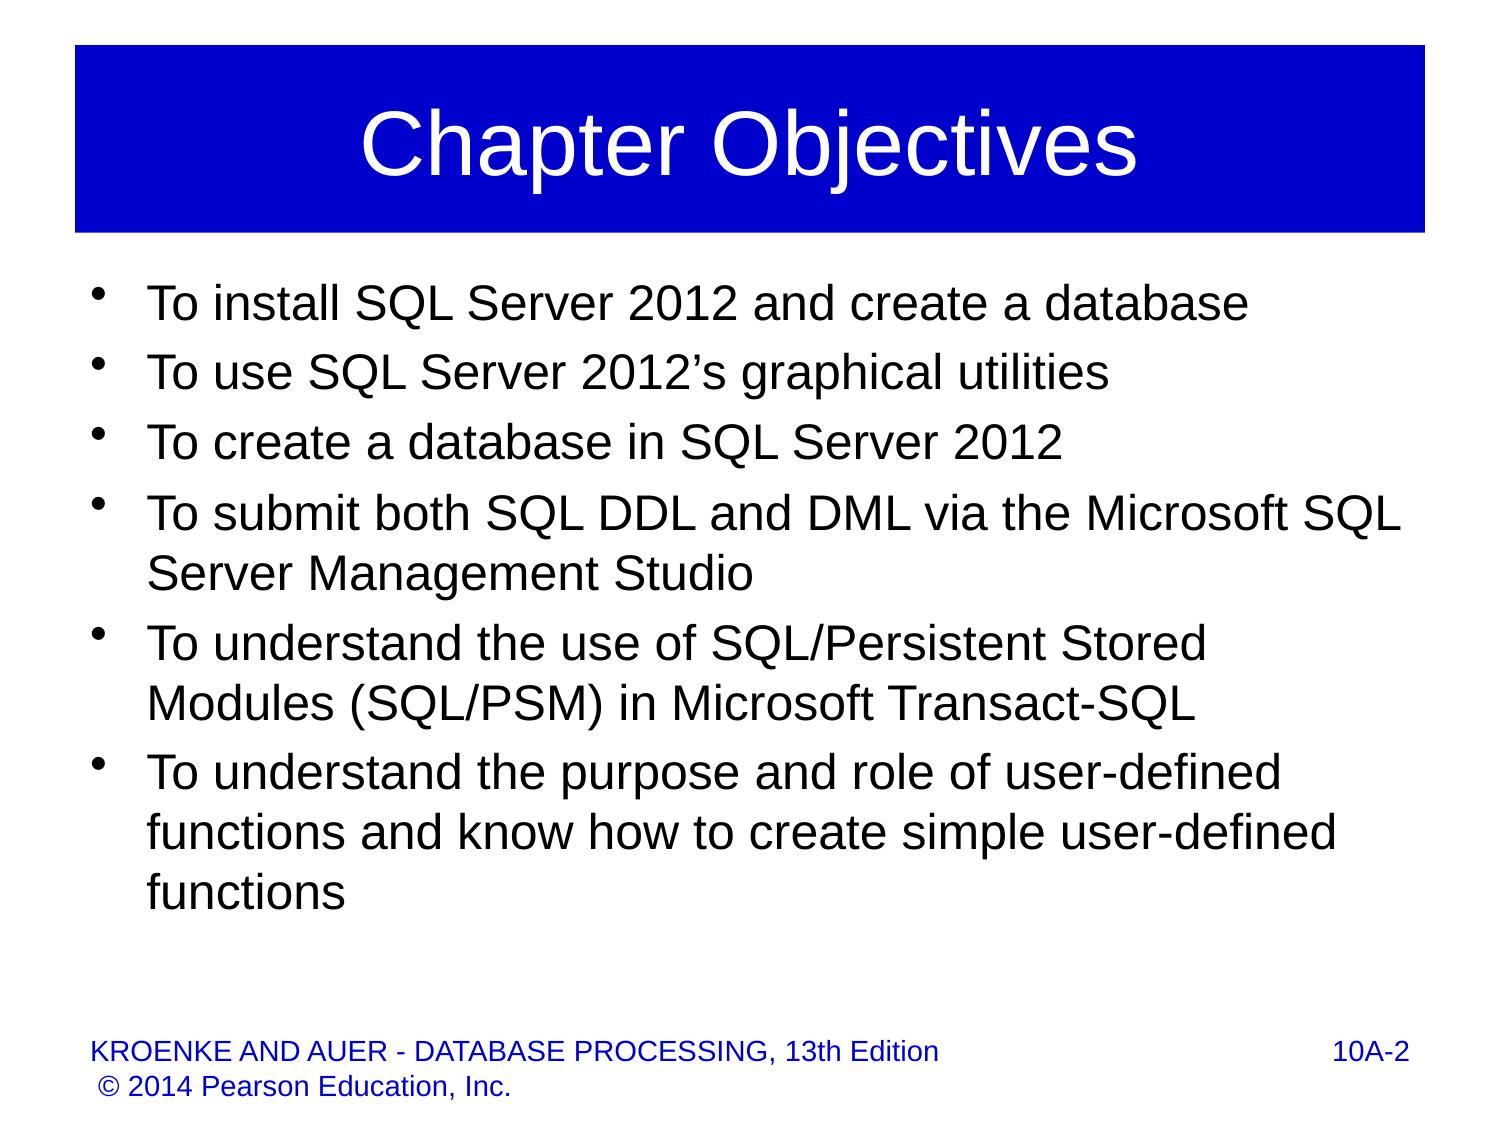

# Chapter Objectives
To install SQL Server 2012 and create a database
To use SQL Server 2012’s graphical utilities
To create a database in SQL Server 2012
To submit both SQL DDL and DML via the Microsoft SQL Server Management Studio
To understand the use of SQL/Persistent Stored Modules (SQL/PSM) in Microsoft Transact-SQL
To understand the purpose and role of user-defined functions and know how to create simple user-defined functions
10A-2

KROENKE AND AUER - DATABASE PROCESSING, 13th Edition  © 2014 Pearson Education, Inc.